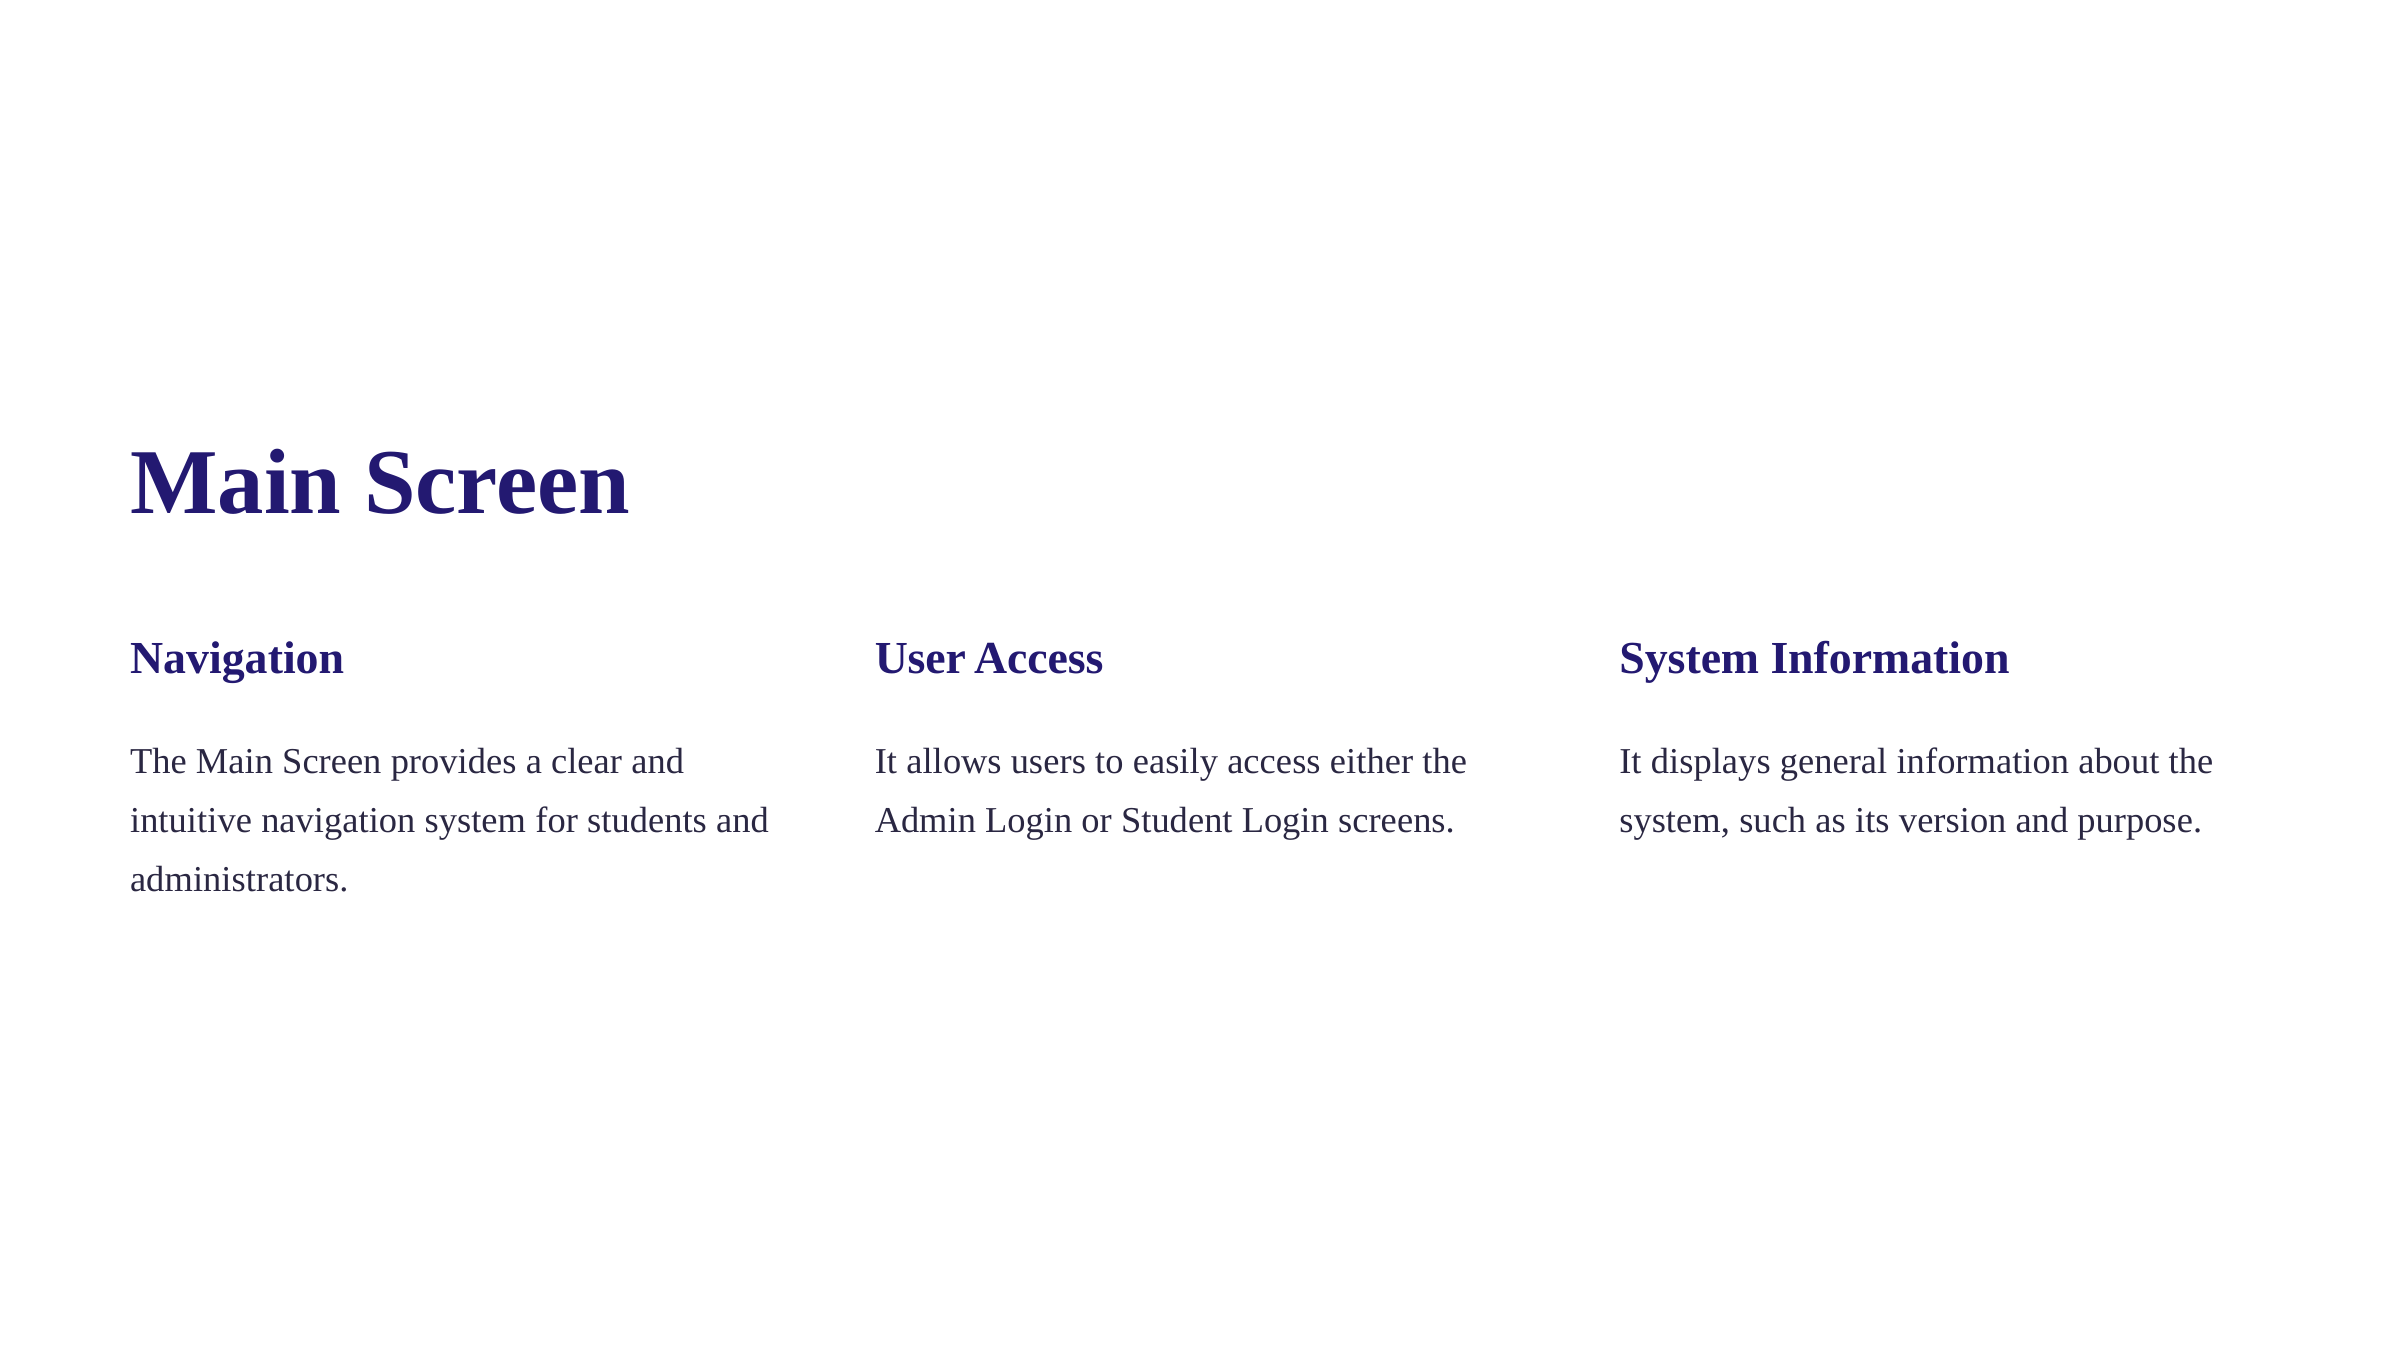

Main Screen
Navigation
User Access
System Information
The Main Screen provides a clear and intuitive navigation system for students and administrators.
It allows users to easily access either the Admin Login or Student Login screens.
It displays general information about the system, such as its version and purpose.